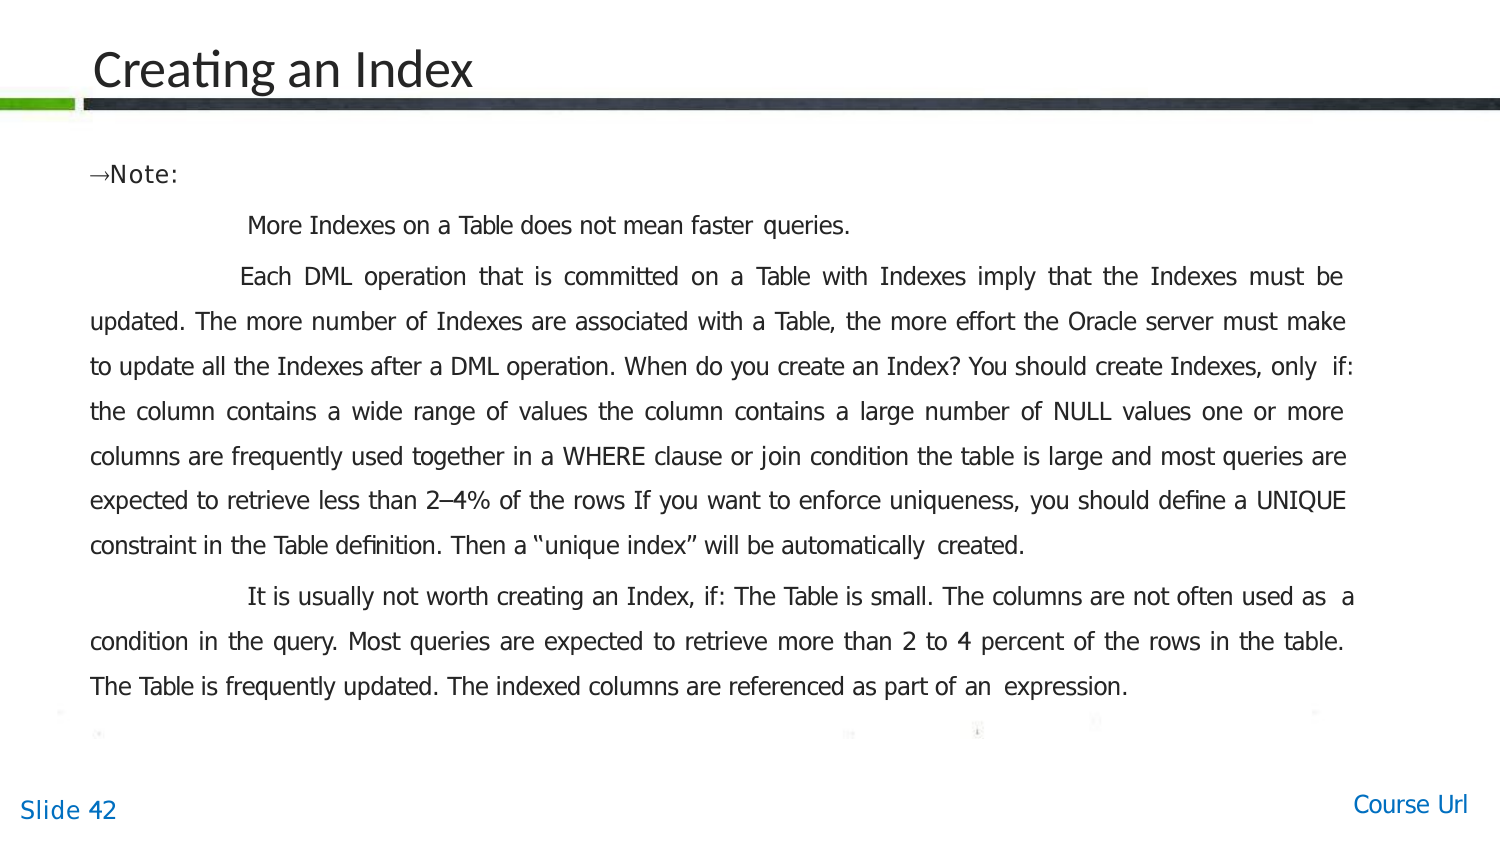

# Creating an Index
→Note:
More Indexes on a Table does not mean faster queries.
Each DML operation that is committed on a Table with Indexes imply that the Indexes must be  updated. The more number of Indexes are associated with a Table, the more effort the Oracle server must make  to update all the Indexes after a DML operation. When do you create an Index? You should create Indexes, only  if: the column contains a wide range of values the column contains a large number of NULL values one or more  columns are frequently used together in a WHERE clause or join condition the table is large and most queries are  expected to retrieve less than 2–4% of the rows If you want to enforce uniqueness, you should define a UNIQUE  constraint in the Table definition. Then a “unique index” will be automatically created.
It is usually not worth creating an Index, if: The Table is small. The columns are not often used as  a condition in the query. Most queries are expected to retrieve more than 2 to 4 percent of the rows in the table.  The Table is frequently updated. The indexed columns are referenced as part of an expression.
Course Url
Slide 42